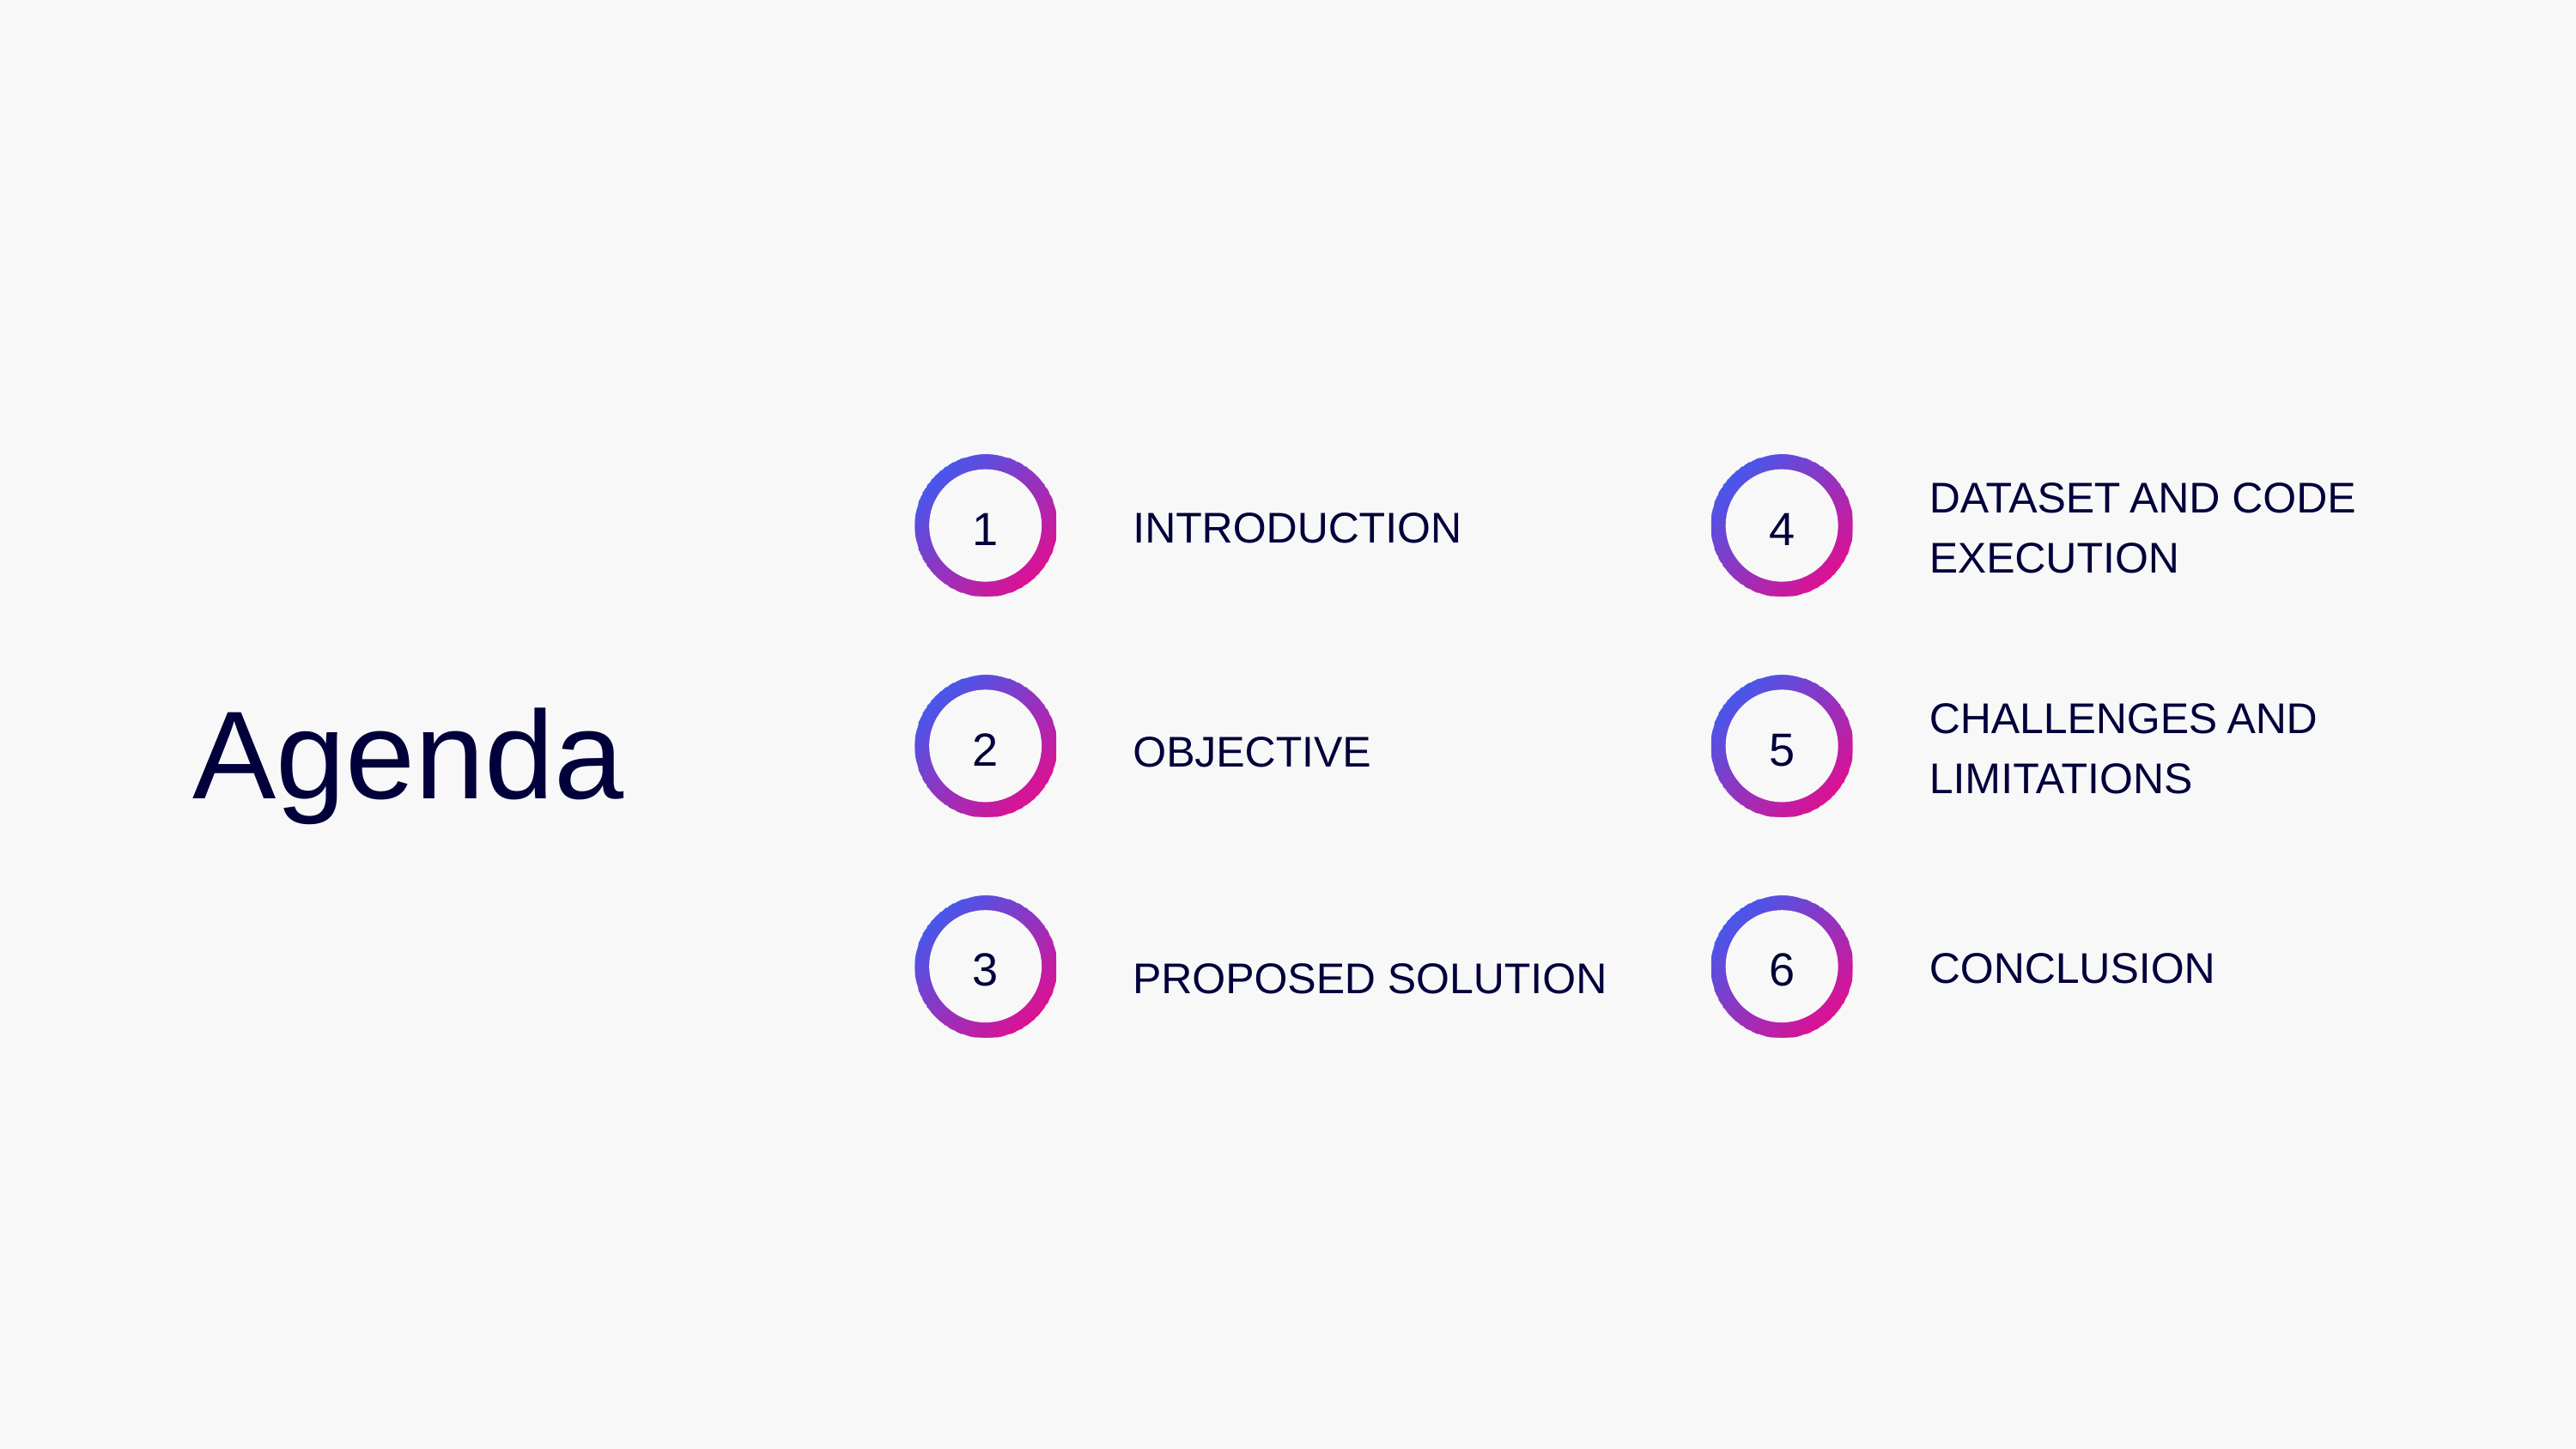

DATASET AND CODE EXECUTION

1

4
INTRODUCTION
Agenda

CHALLENGES AND LIMITATIONS

2

5
OBJECTIVE

3

6
CONCLUSION
PROPOSED SOLUTION